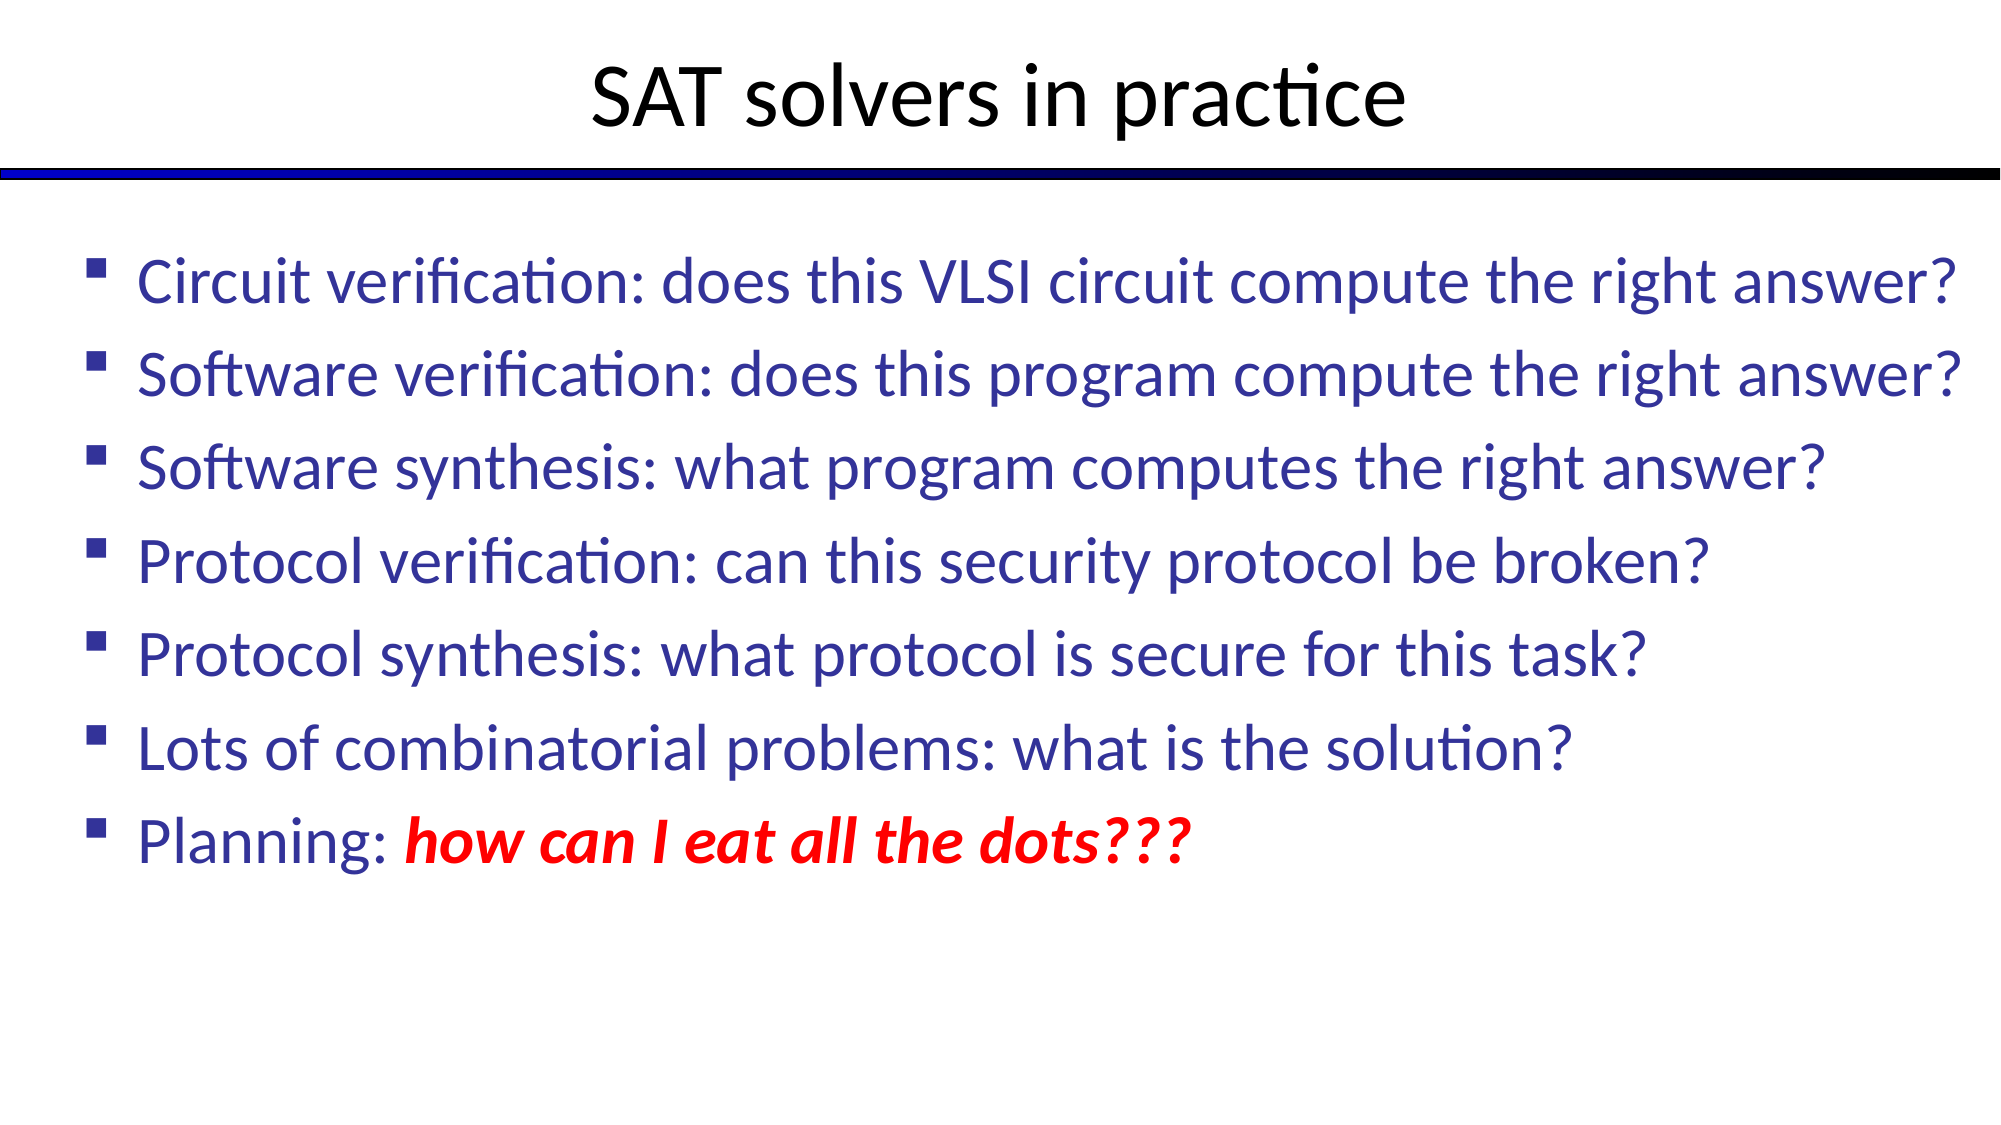

# SAT solvers in practice
Circuit verification: does this VLSI circuit compute the right answer?
Software verification: does this program compute the right answer?
Software synthesis: what program computes the right answer?
Protocol verification: can this security protocol be broken?
Protocol synthesis: what protocol is secure for this task?
Lots of combinatorial problems: what is the solution?
Planning: how can I eat all the dots???